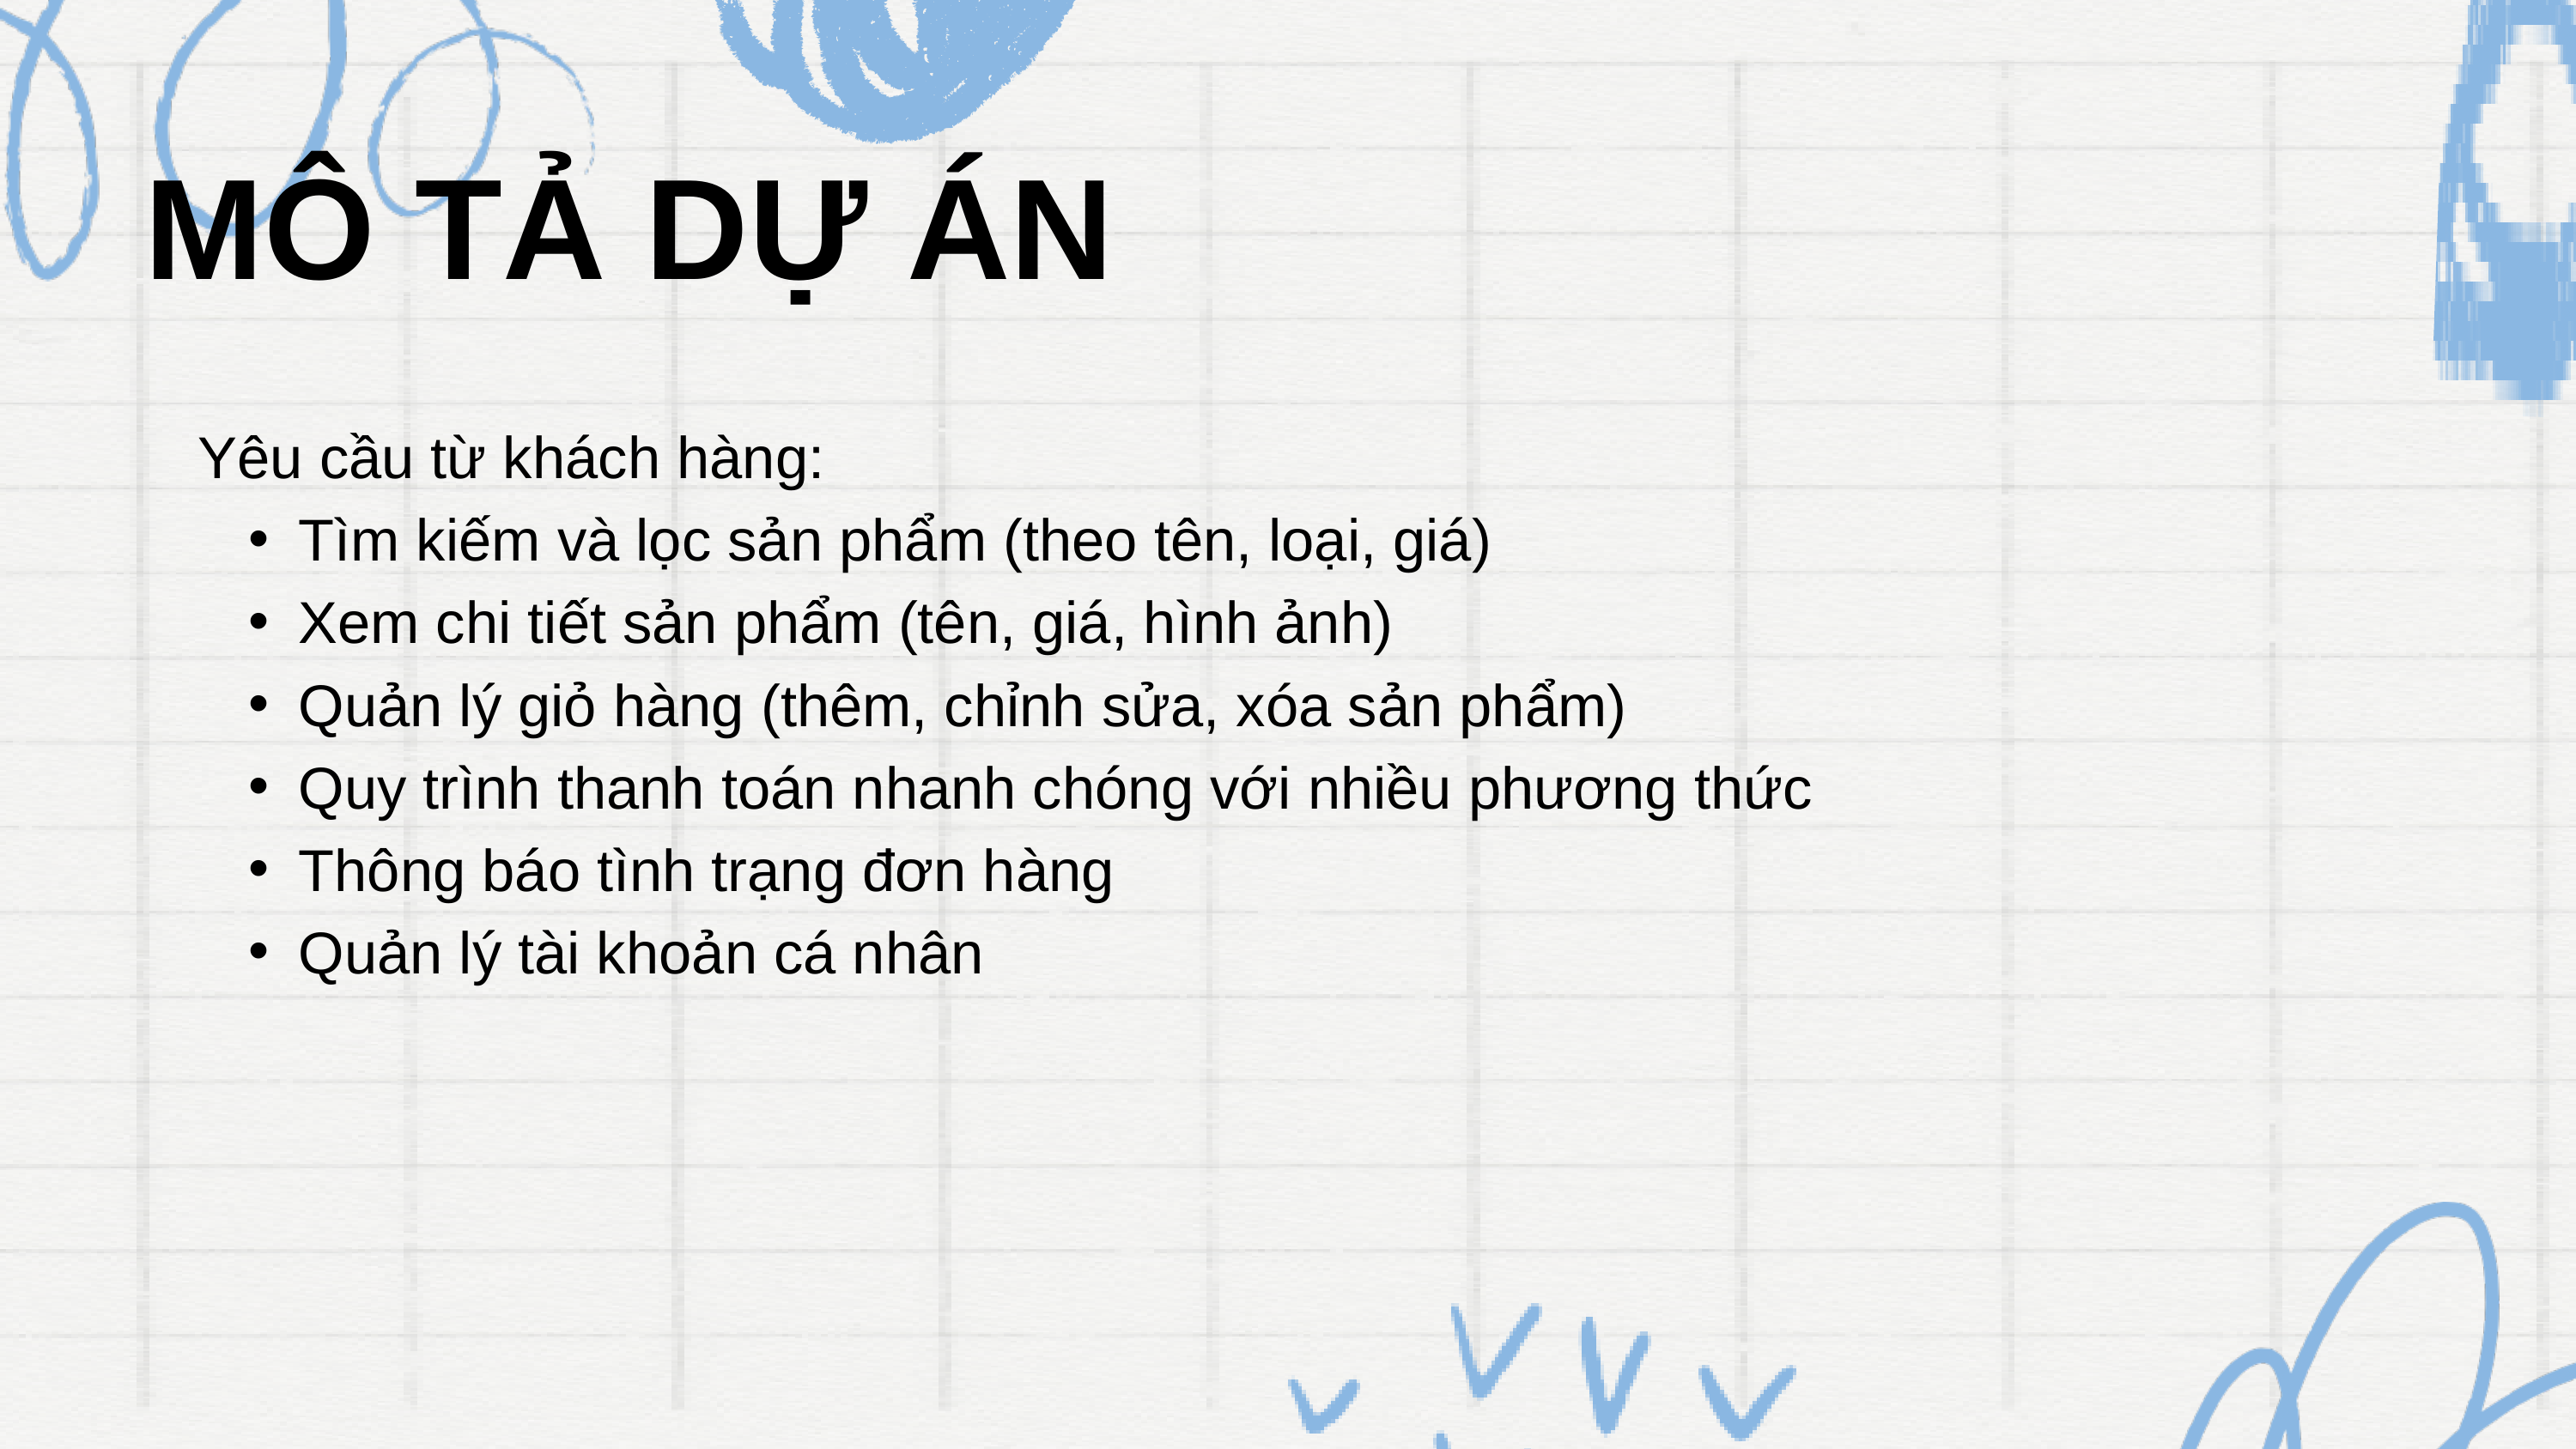

MÔ TẢ DỰ ÁN
Yêu cầu từ khách hàng:
Tìm kiếm và lọc sản phẩm (theo tên, loại, giá)
Xem chi tiết sản phẩm (tên, giá, hình ảnh)
Quản lý giỏ hàng (thêm, chỉnh sửa, xóa sản phẩm)
Quy trình thanh toán nhanh chóng với nhiều phương thức
Thông báo tình trạng đơn hàng
Quản lý tài khoản cá nhân